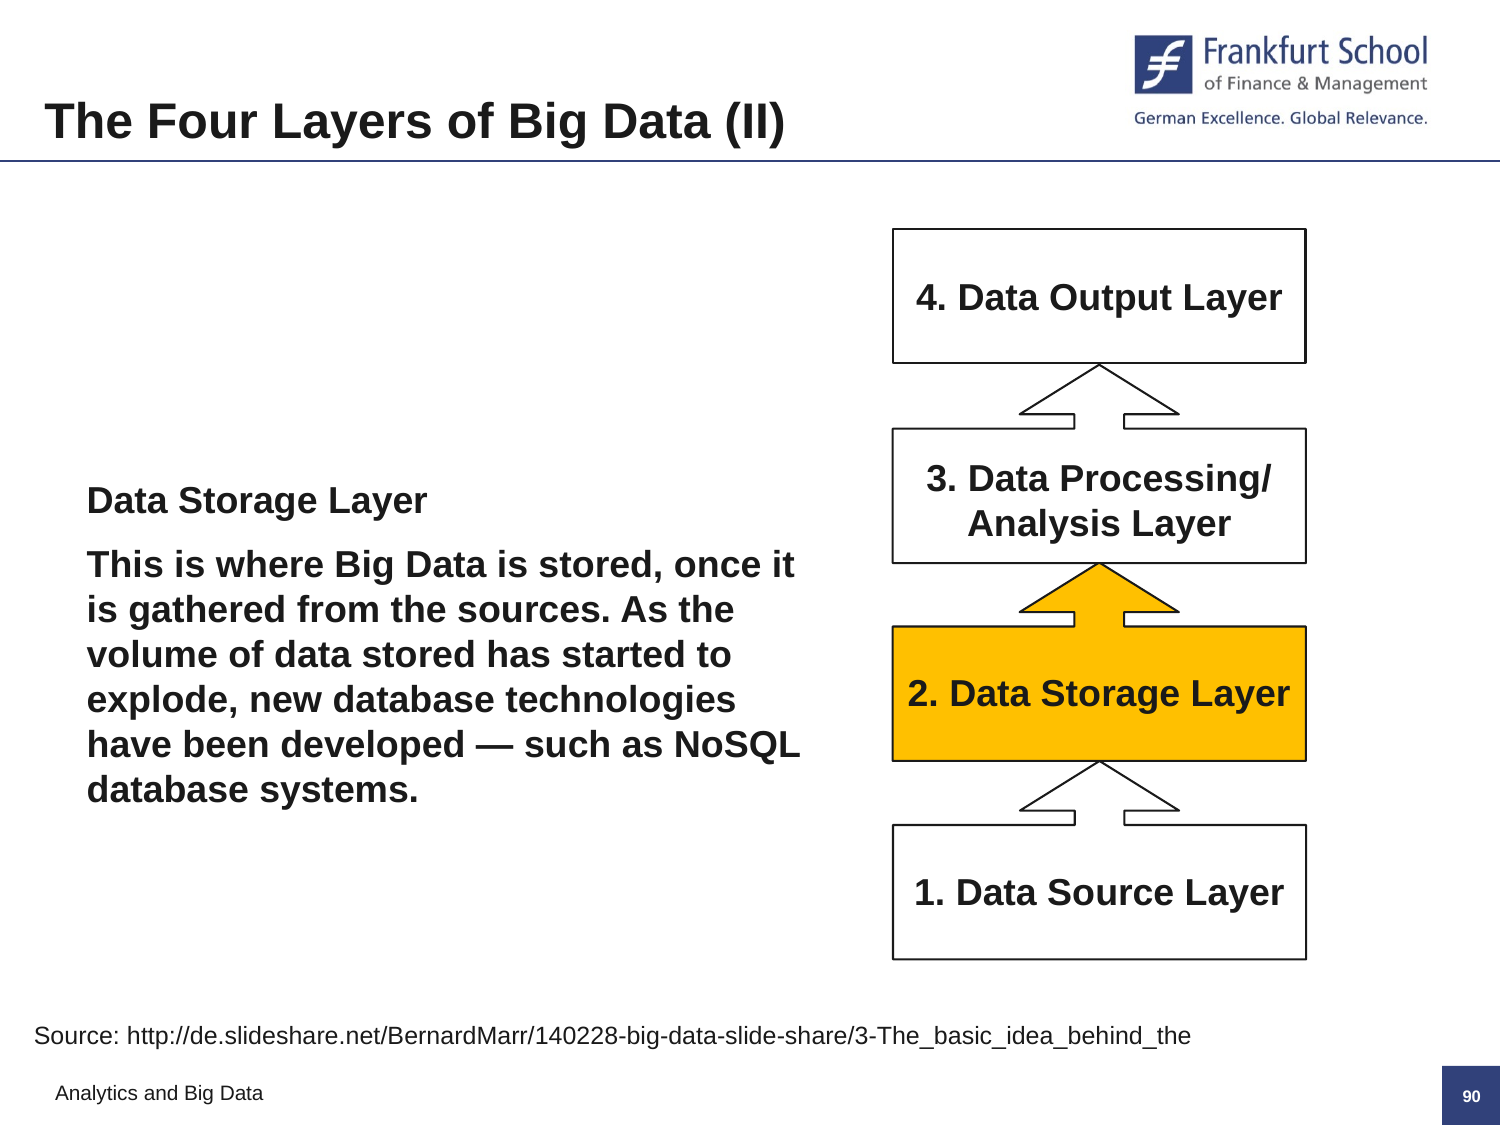

The Four Layers of Big Data (II)

4. Data Output Layer

3. Data Processing/
Analysis Layer
Data Storage Layer
This is where Big Data is stored, once it is gathered from the sources. As the volume of data stored has started to explode‚ new database technologies have been developed — such as NoSQL database systems.

2. Data Storage Layer

1. Data Source Layer
Source: http://de.slideshare.net/BernardMarr/140228-big-data-slide-share/3-The_basic_idea_behind_the
90